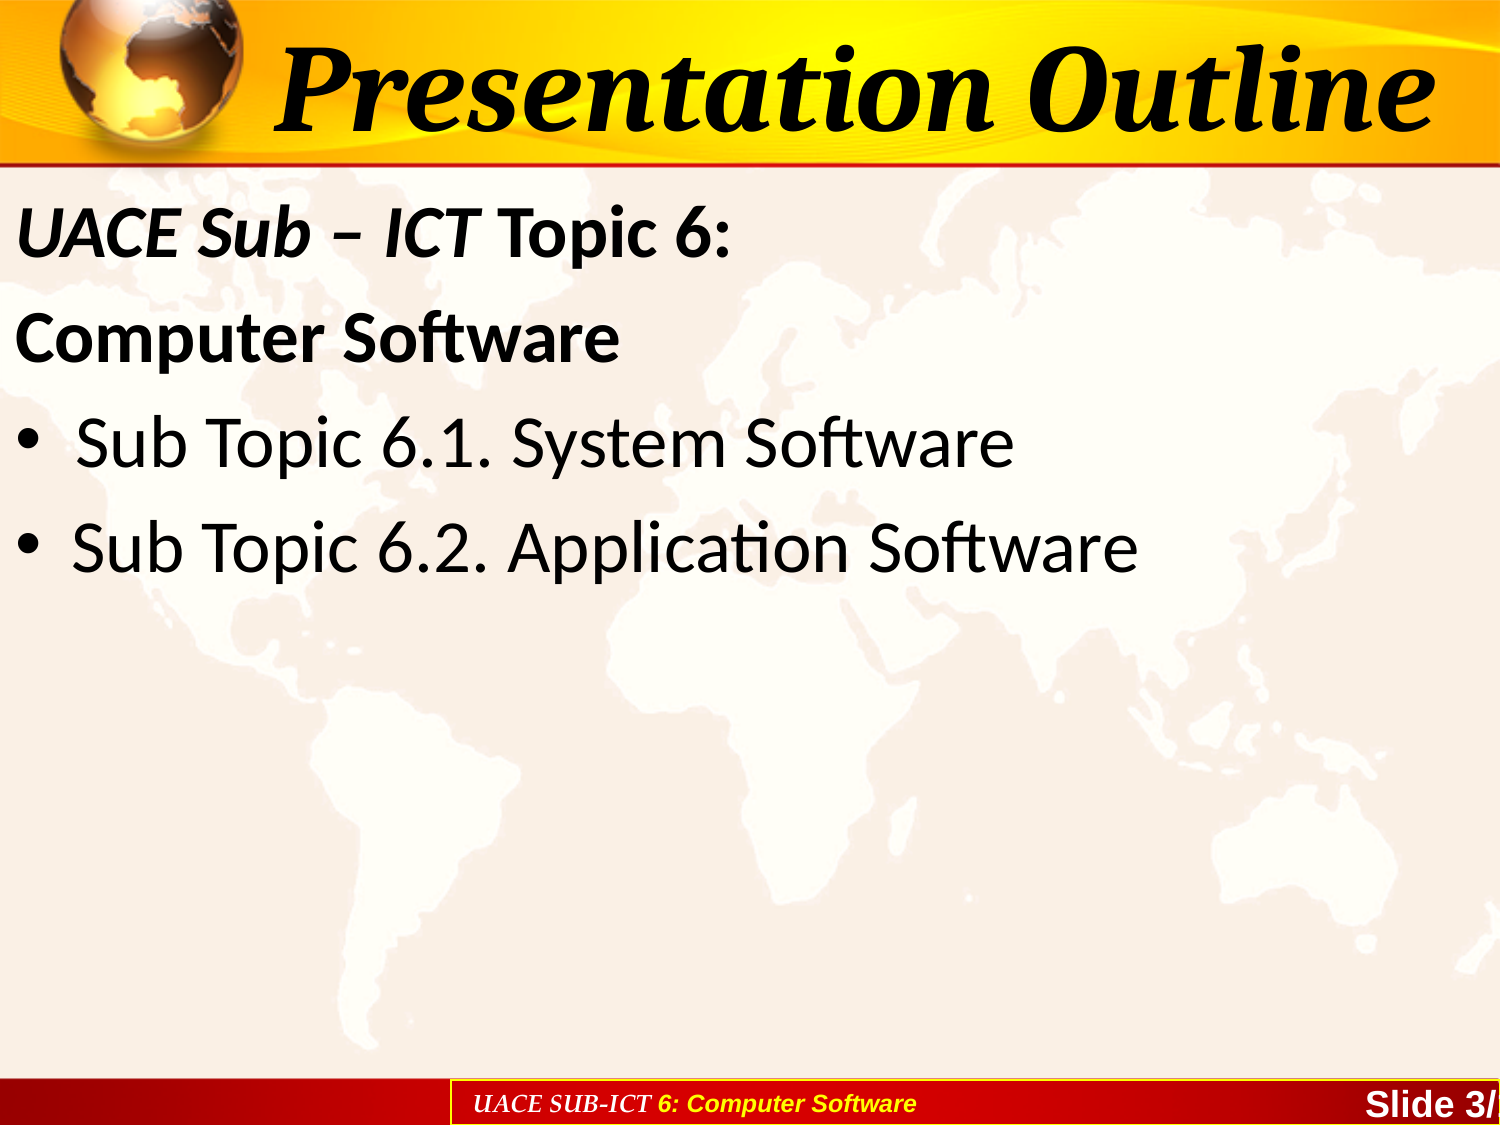

# Presentation Outline
UACE Sub – ICT Topic 6:
Computer Software
  Sub Topic 6.1. System Software
Sub Topic 6.2. Application Software